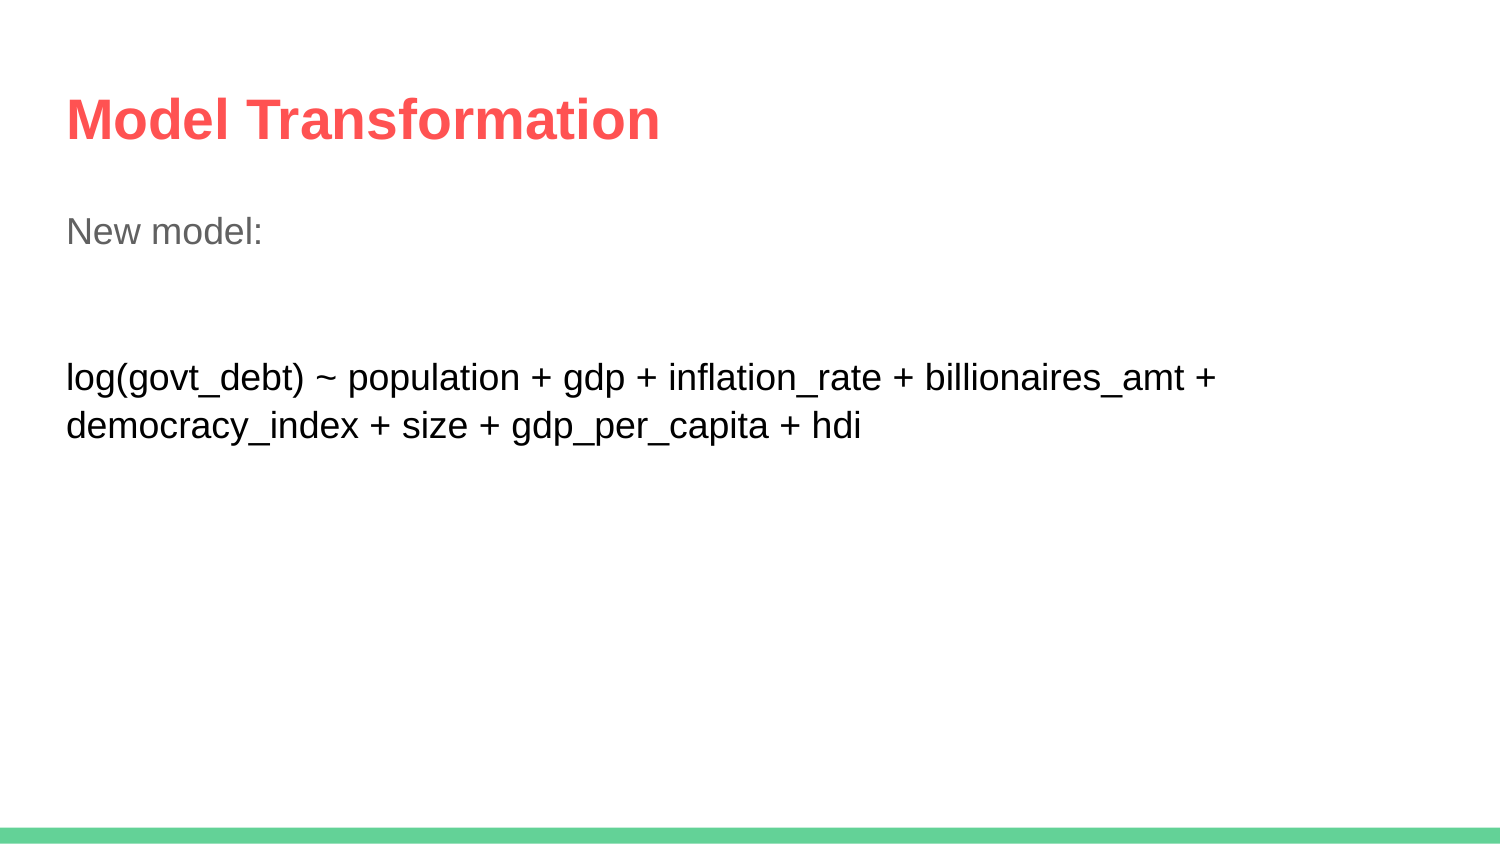

# Model Transformation
New model:

log(govt_debt) ~ population + gdp + inflation_rate + billionaires_amt + democracy_index + size + gdp_per_capita + hdi